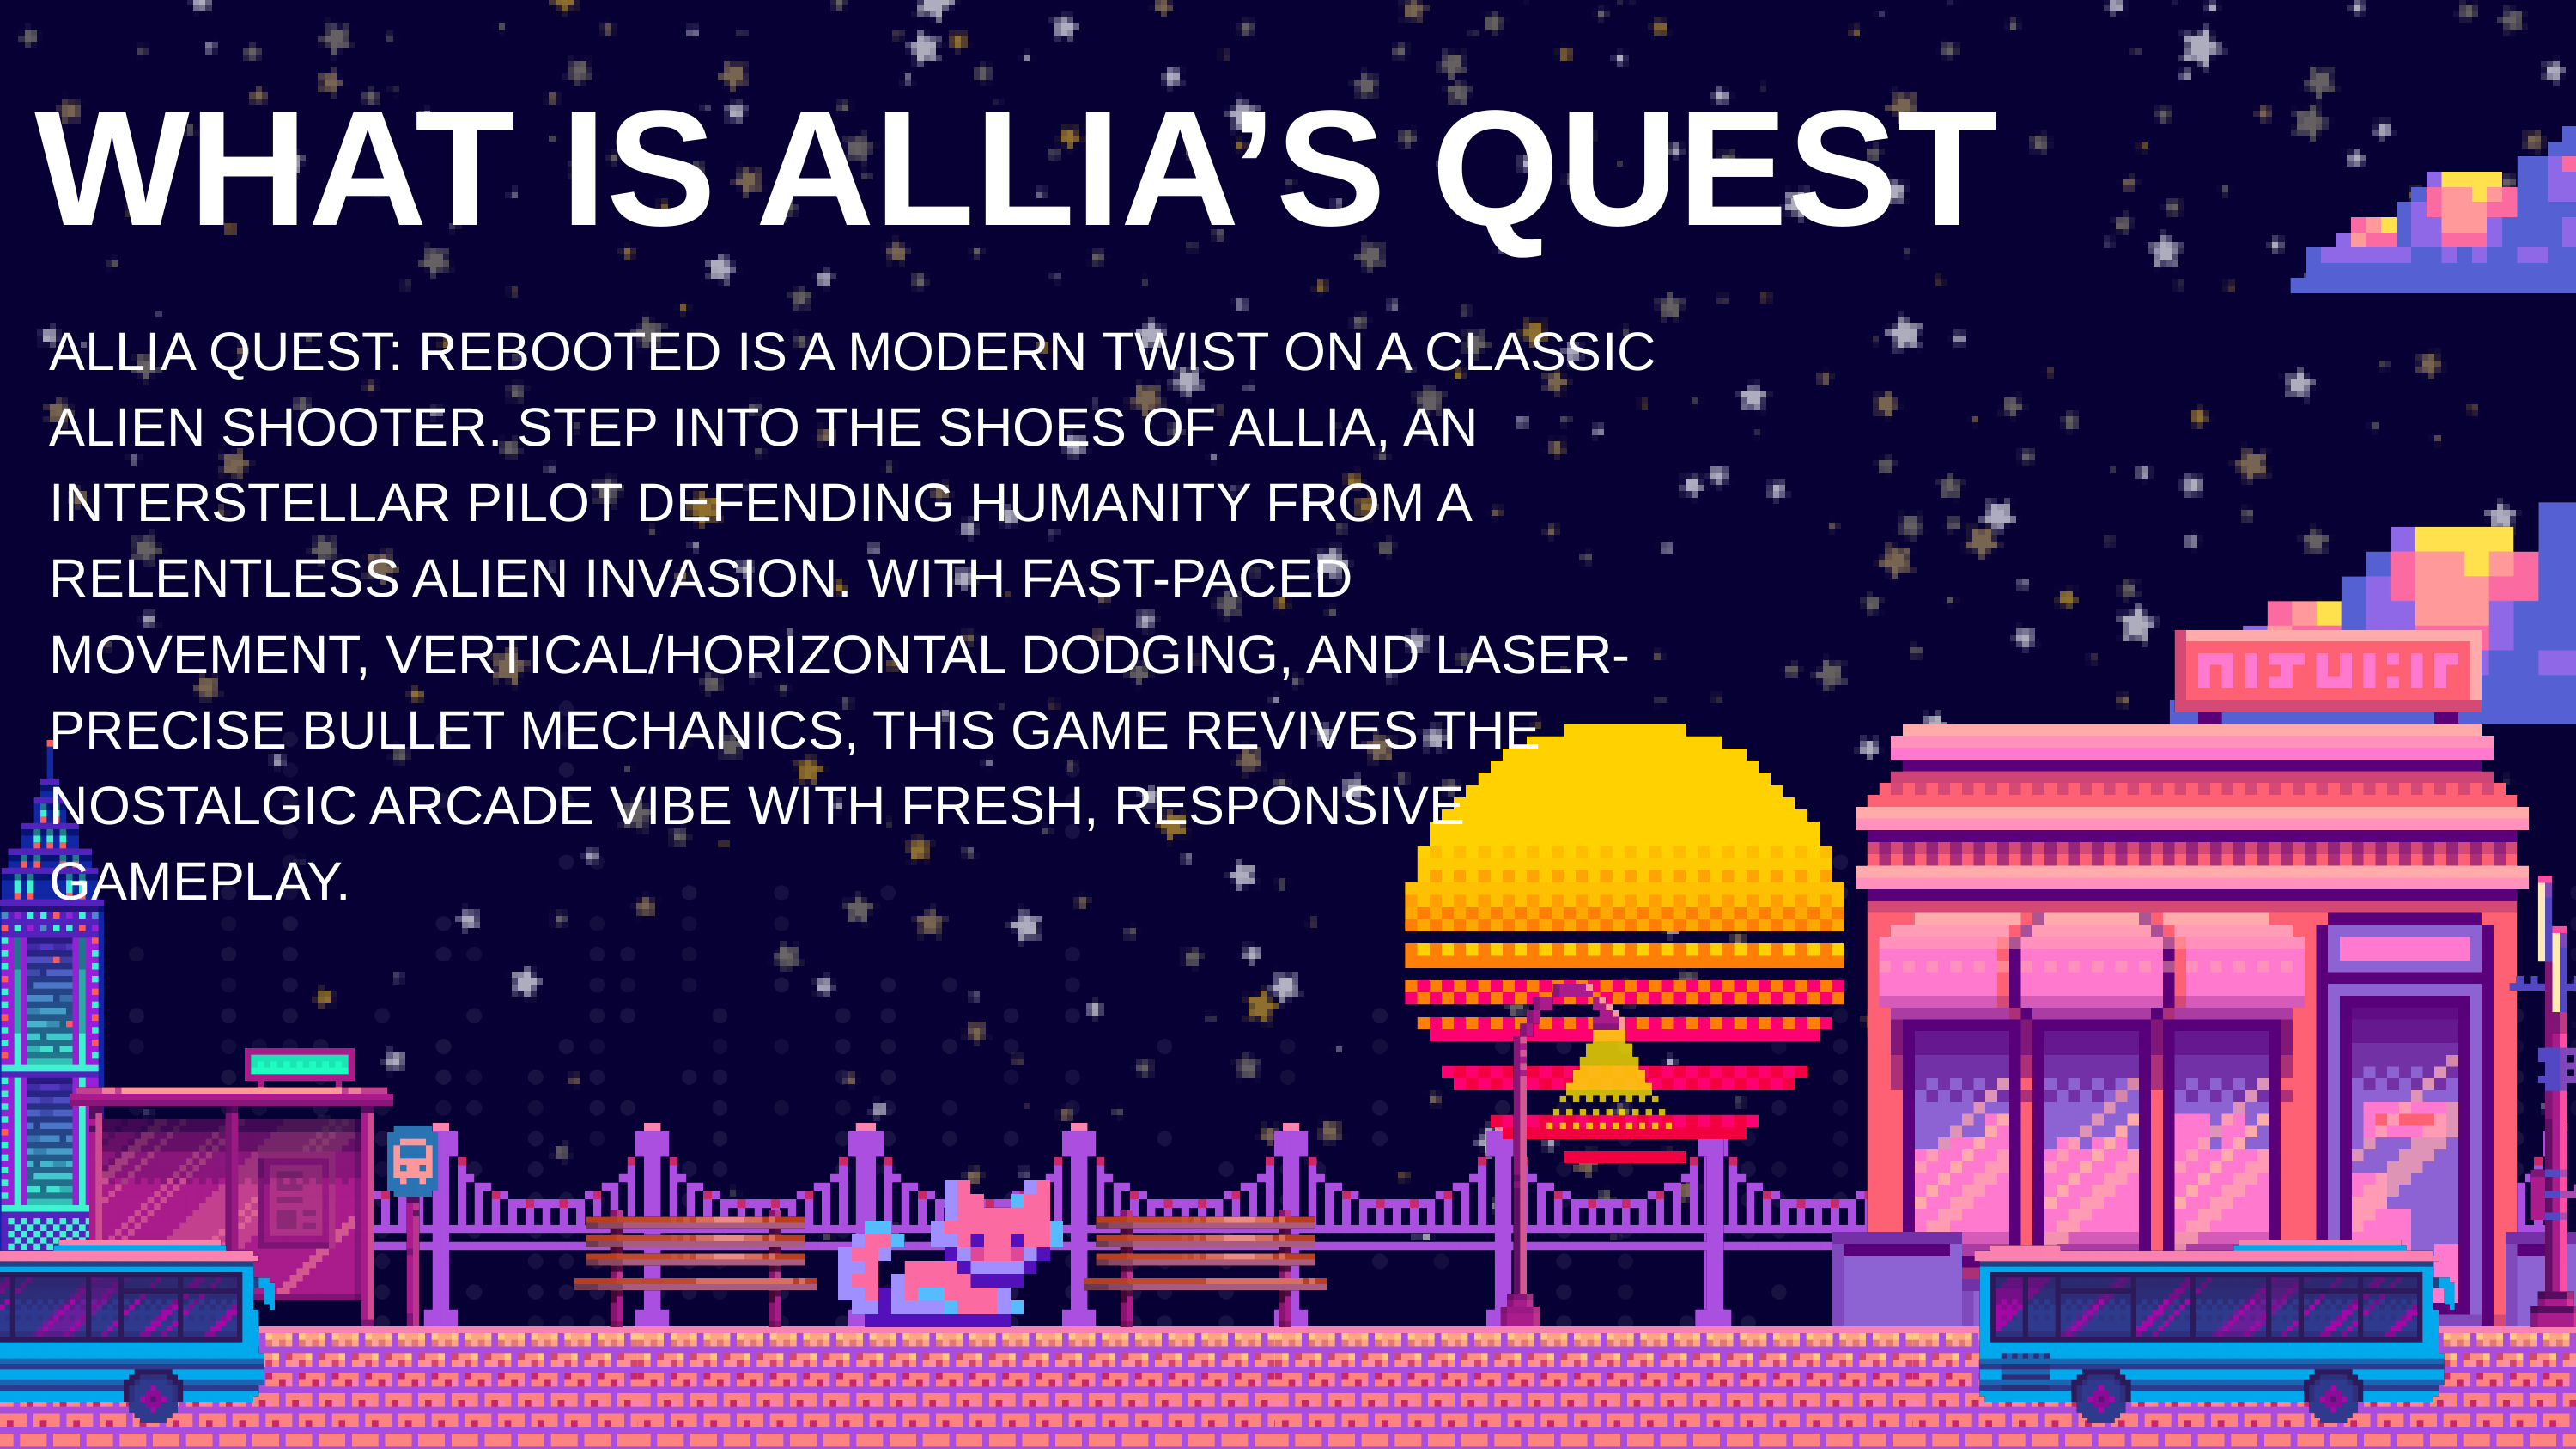

WHAT IS ALLIA’S QUEST

ALLIA QUEST: REBOOTED IS A MODERN TWIST ON A CLASSIC ALIEN SHOOTER. STEP INTO THE SHOES OF ALLIA, AN INTERSTELLAR PILOT DEFENDING HUMANITY FROM A RELENTLESS ALIEN INVASION. WITH FAST-PACED MOVEMENT, VERTICAL/HORIZONTAL DODGING, AND LASER-PRECISE BULLET MECHANICS, THIS GAME REVIVES THE NOSTALGIC ARCADE VIBE WITH FRESH, RESPONSIVE GAMEPLAY.